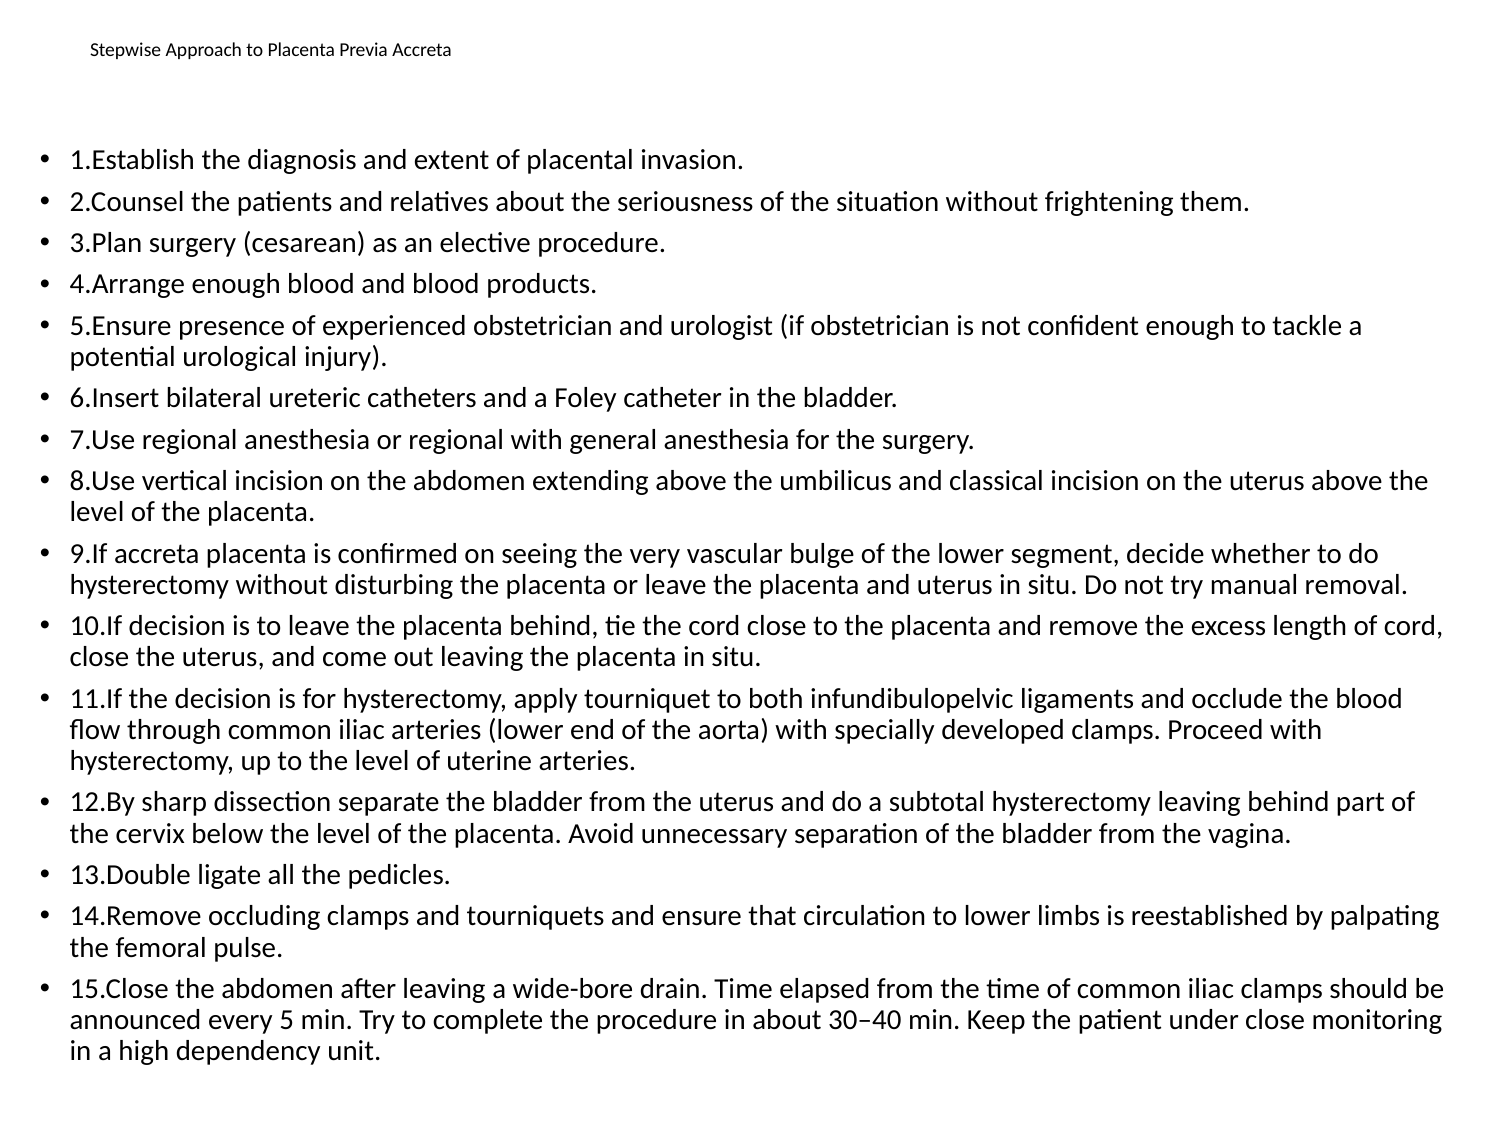

# Stepwise Approach to Placenta Previa Accreta
1.Establish the diagnosis and extent of placental invasion.
2.Counsel the patients and relatives about the seriousness of the situation without frightening them.
3.Plan surgery (cesarean) as an elective procedure.
4.Arrange enough blood and blood products.
5.Ensure presence of experienced obstetrician and urologist (if obstetrician is not confident enough to tackle a potential urological injury).
6.Insert bilateral ureteric catheters and a Foley catheter in the bladder.
7.Use regional anesthesia or regional with general anesthesia for the surgery.
8.Use vertical incision on the abdomen extending above the umbilicus and classical incision on the uterus above the level of the placenta.
9.If accreta placenta is confirmed on seeing the very vascular bulge of the lower segment, decide whether to do hysterectomy without disturbing the placenta or leave the placenta and uterus in situ. Do not try manual removal.
10.If decision is to leave the placenta behind, tie the cord close to the placenta and remove the excess length of cord, close the uterus, and come out leaving the placenta in situ.
11.If the decision is for hysterectomy, apply tourniquet to both infundibulopelvic ligaments and occlude the blood flow through common iliac arteries (lower end of the aorta) with specially developed clamps. Proceed with hysterectomy, up to the level of uterine arteries.
12.By sharp dissection separate the bladder from the uterus and do a subtotal hysterectomy leaving behind part of the cervix below the level of the placenta. Avoid unnecessary separation of the bladder from the vagina.
13.Double ligate all the pedicles.
14.Remove occluding clamps and tourniquets and ensure that circulation to lower limbs is reestablished by palpating the femoral pulse.
15.Close the abdomen after leaving a wide-bore drain. Time elapsed from the time of common iliac clamps should be announced every 5 min. Try to complete the procedure in about 30–40 min. Keep the patient under close monitoring in a high dependency unit.